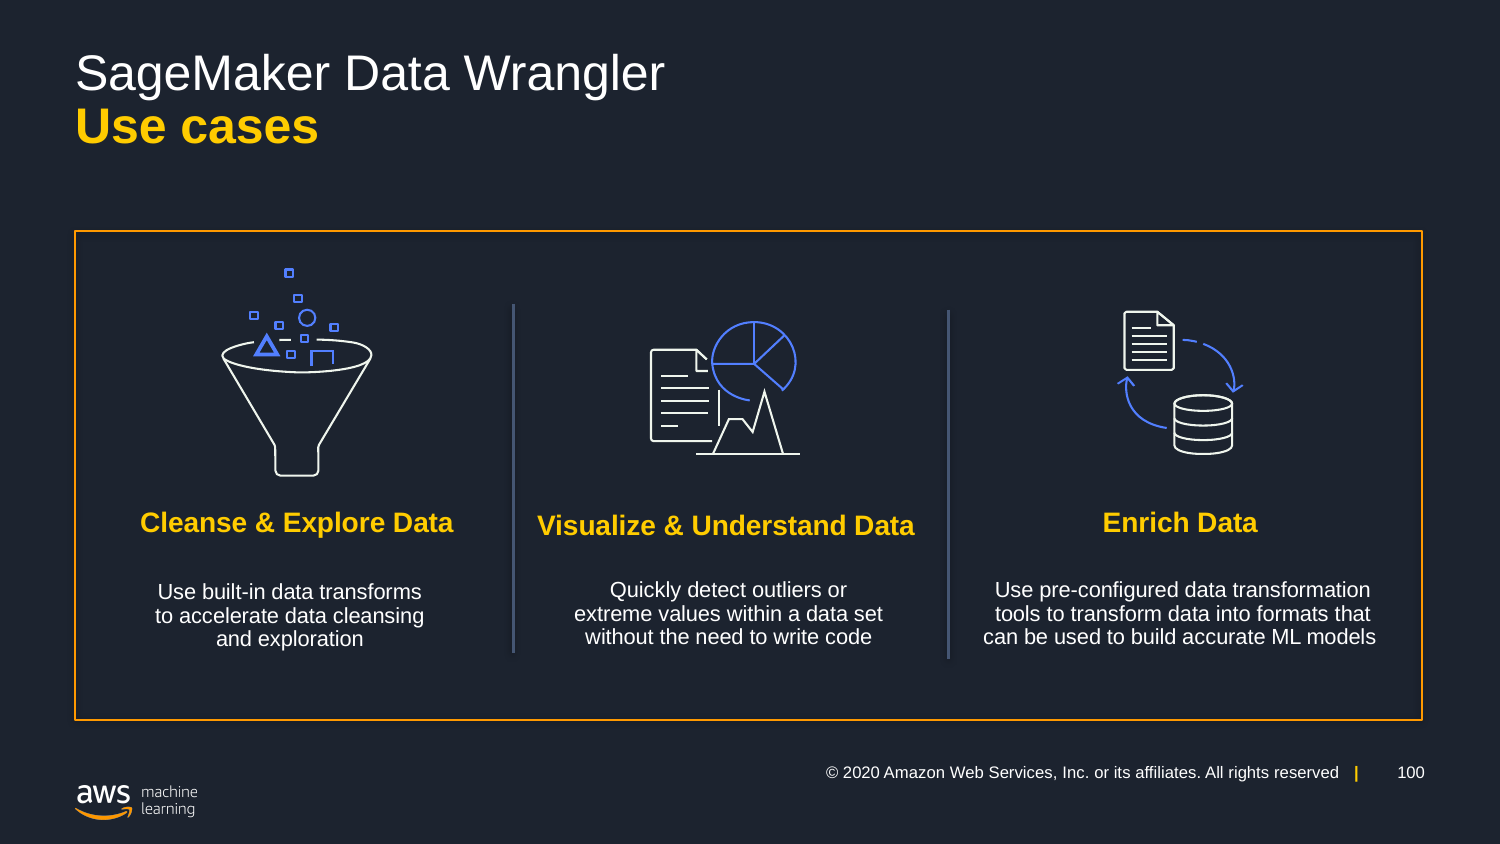

# SageMaker Data Wrangler Use cases

Enrich Data
Cleanse & Explore Data
Visualize & Understand Data
Use built-in data transforms
to accelerate data cleansing
and exploration
Quickly detect outliers or extreme values within a data set without the need to write code
Use pre-configured data transformation tools to transform data into formats that can be used to build accurate ML models